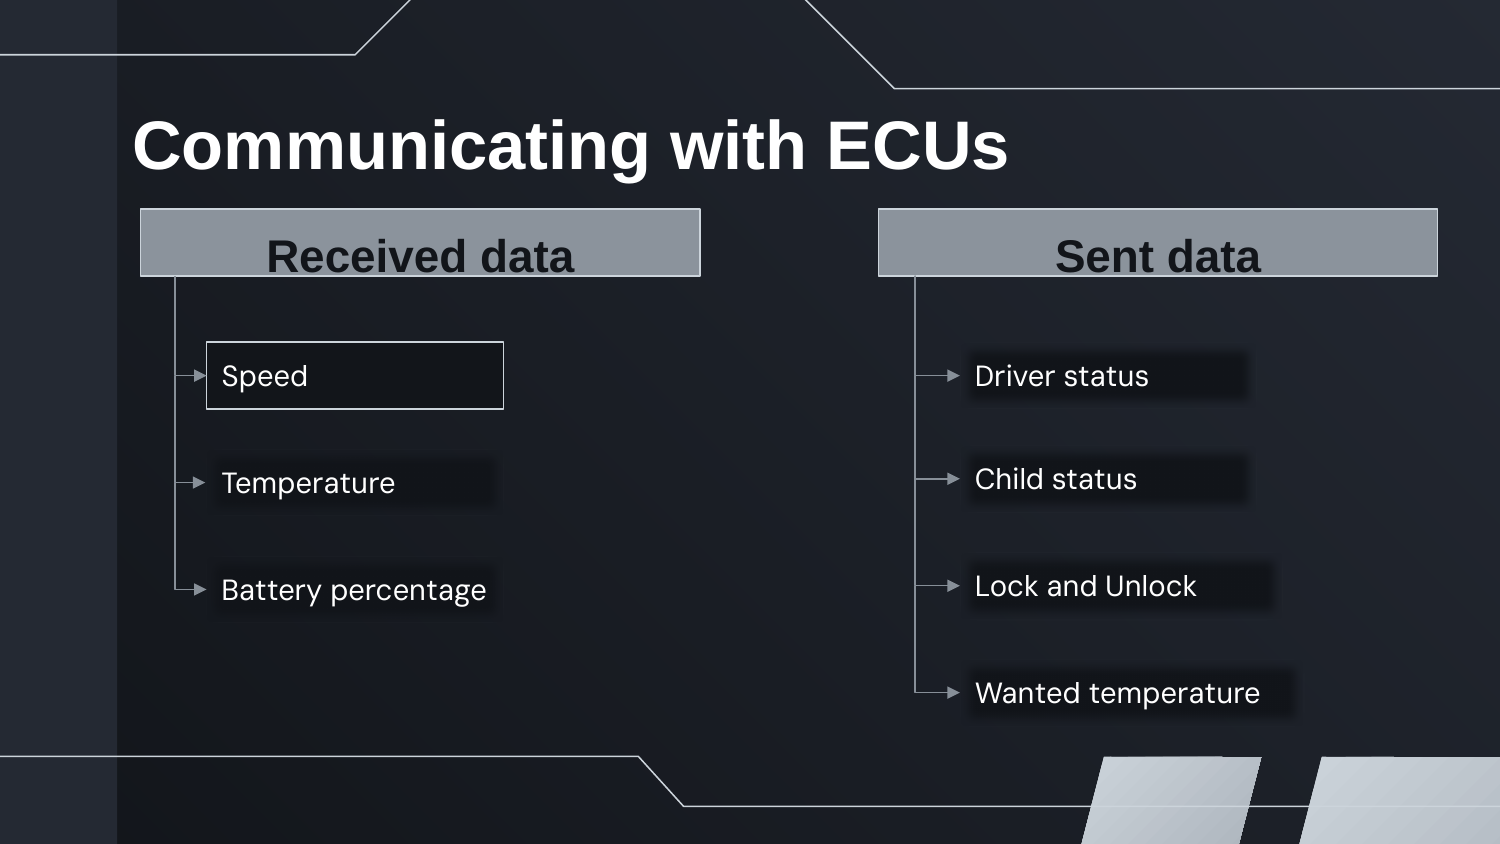

# Communicating with ECUs
Received data
Sent data
Speed
Driver status
Child status
Temperature
Lock and Unlock
Battery percentage
Wanted temperature